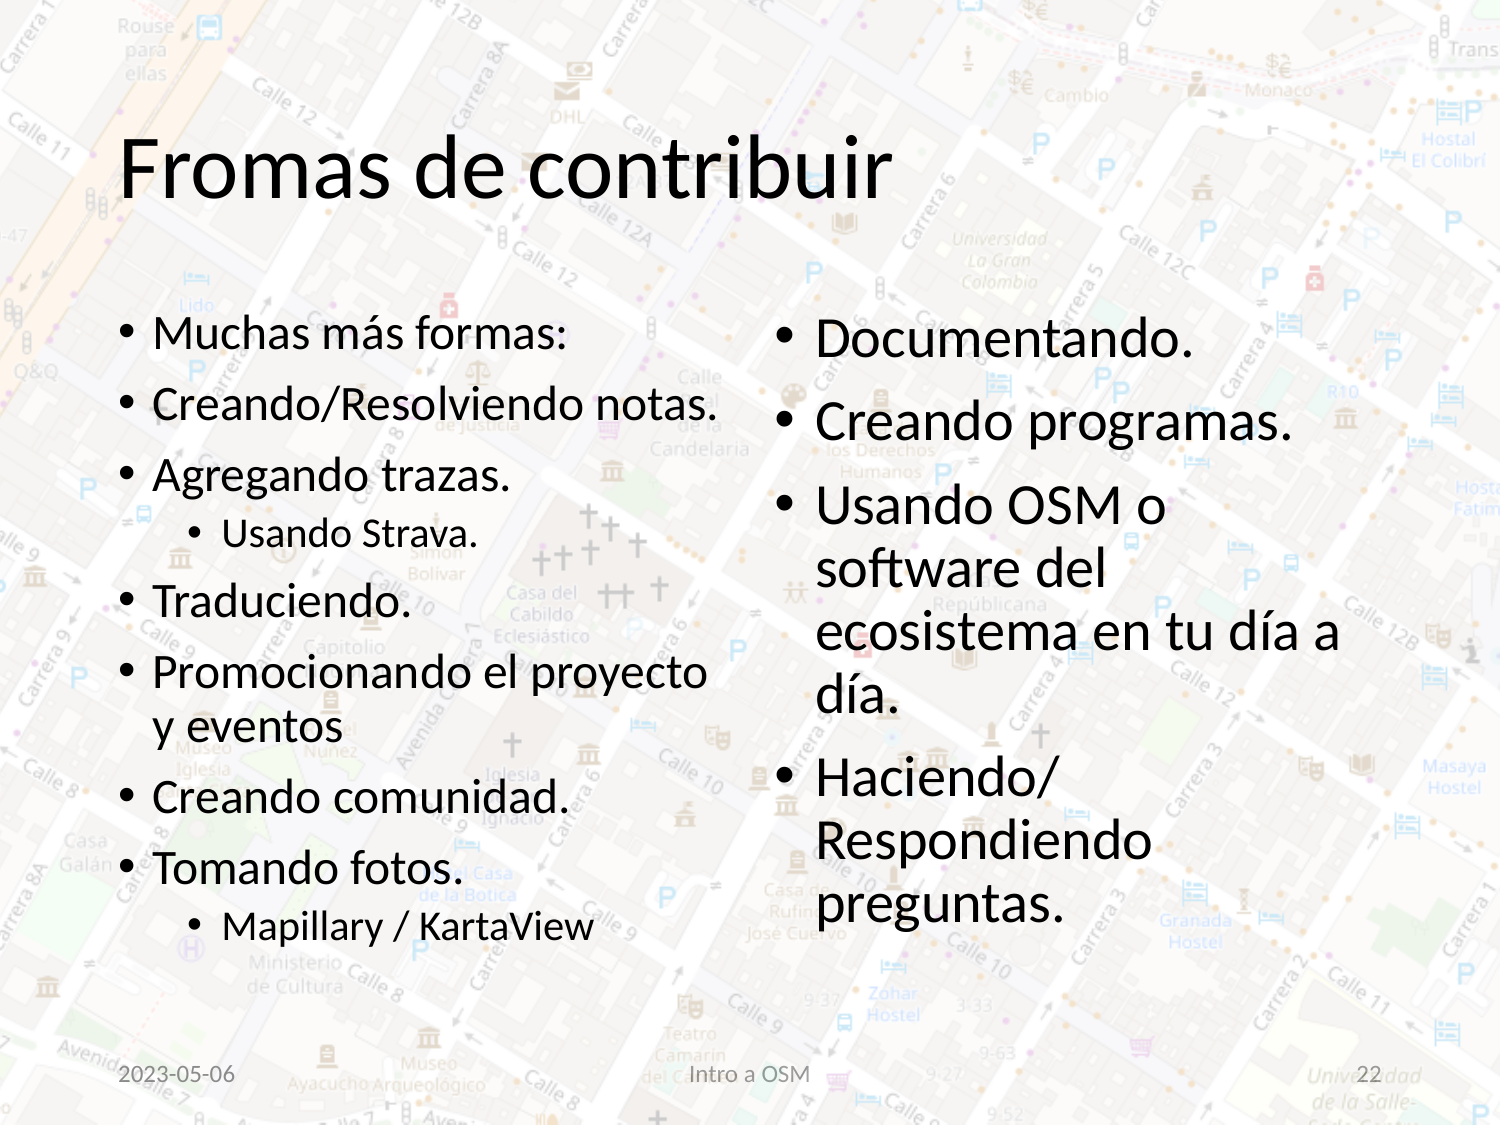

# Fromas de contribuir
Muchas más formas:
Creando/Resolviendo notas.
Agregando trazas.
Usando Strava.
Traduciendo.
Promocionando el proyecto y eventos
Creando comunidad.
Tomando fotos.
Mapillary / KartaView
Documentando.
Creando programas.
Usando OSM o software del ecosistema en tu día a día.
Haciendo/Respondiendo preguntas.
2023-05-06
Intro a OSM
22